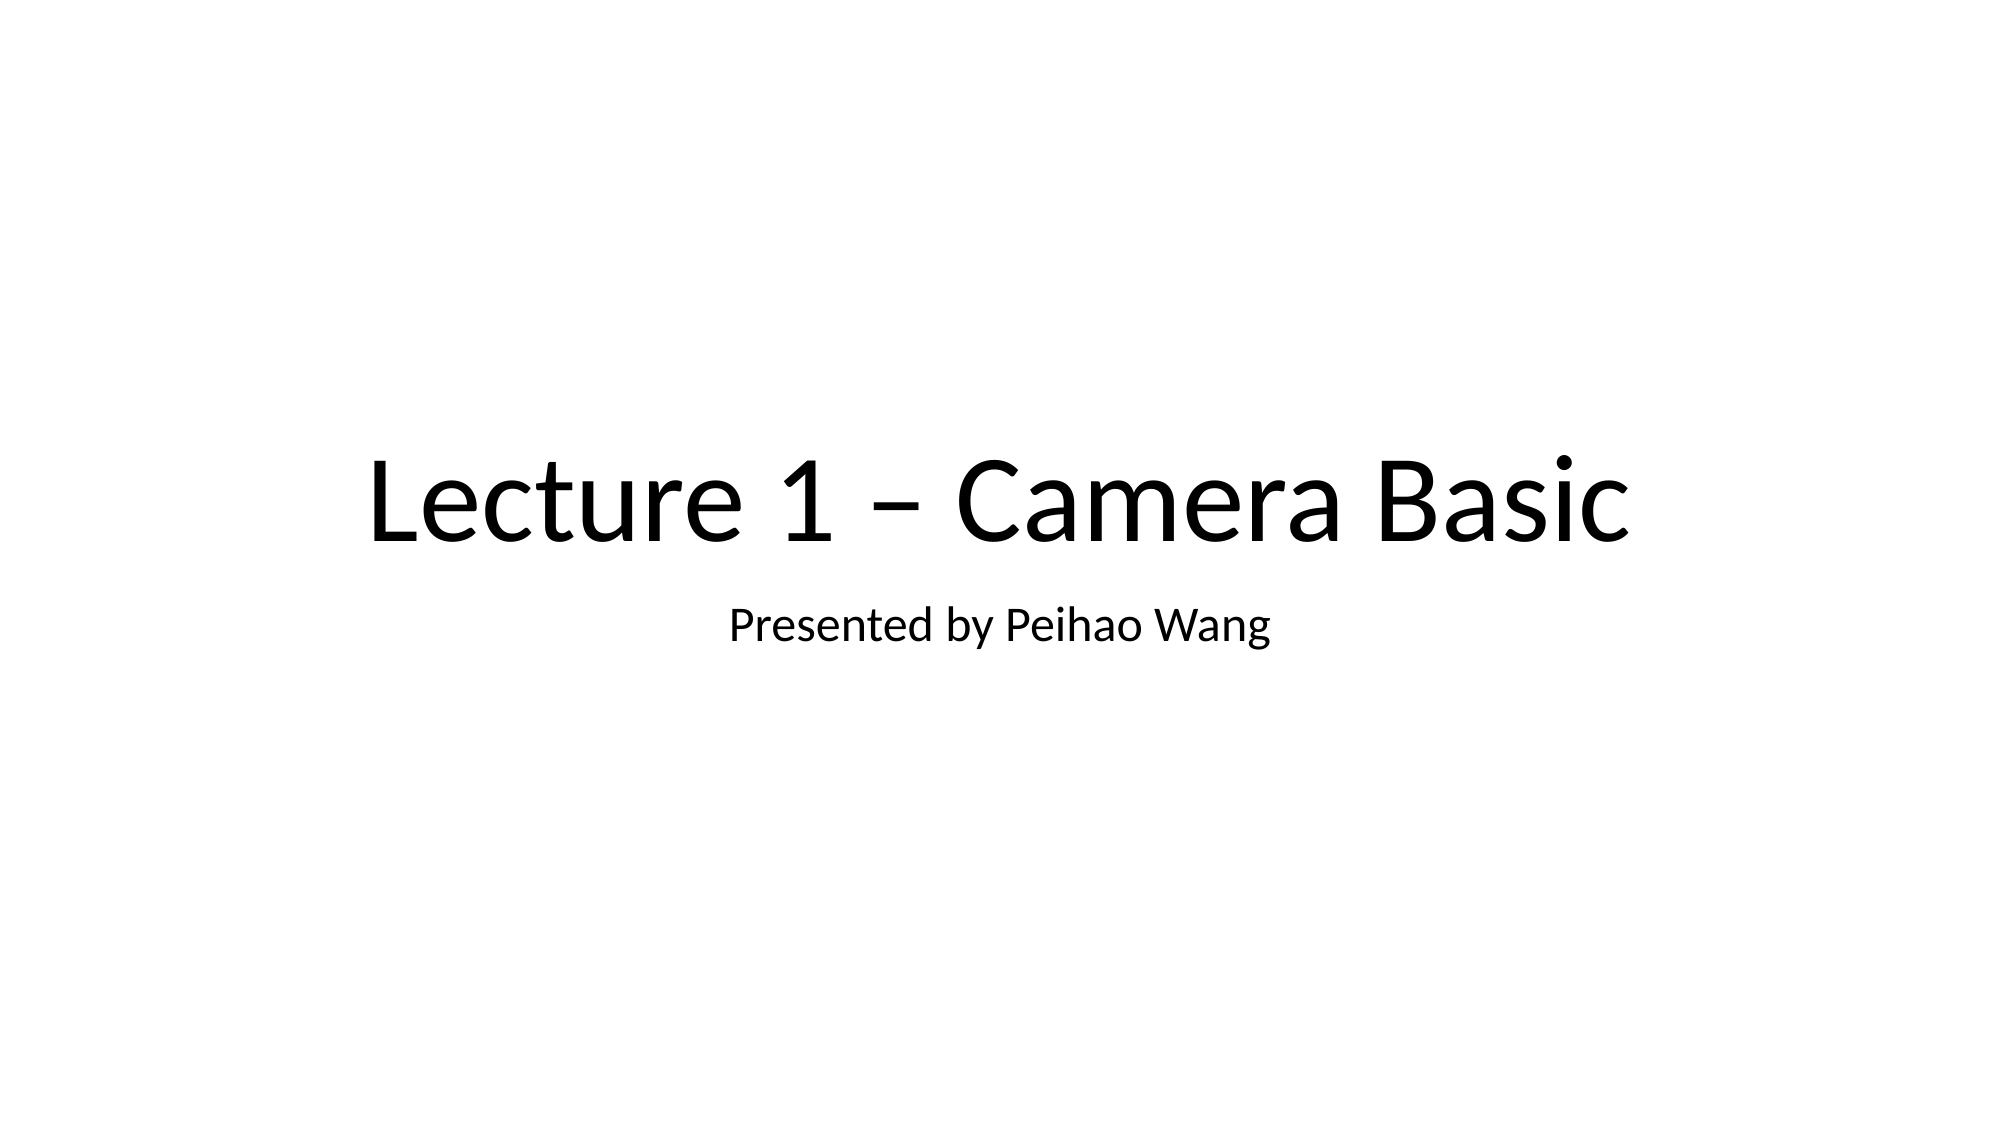

# Lecture 1 – Camera Basic
Presented by Peihao Wang